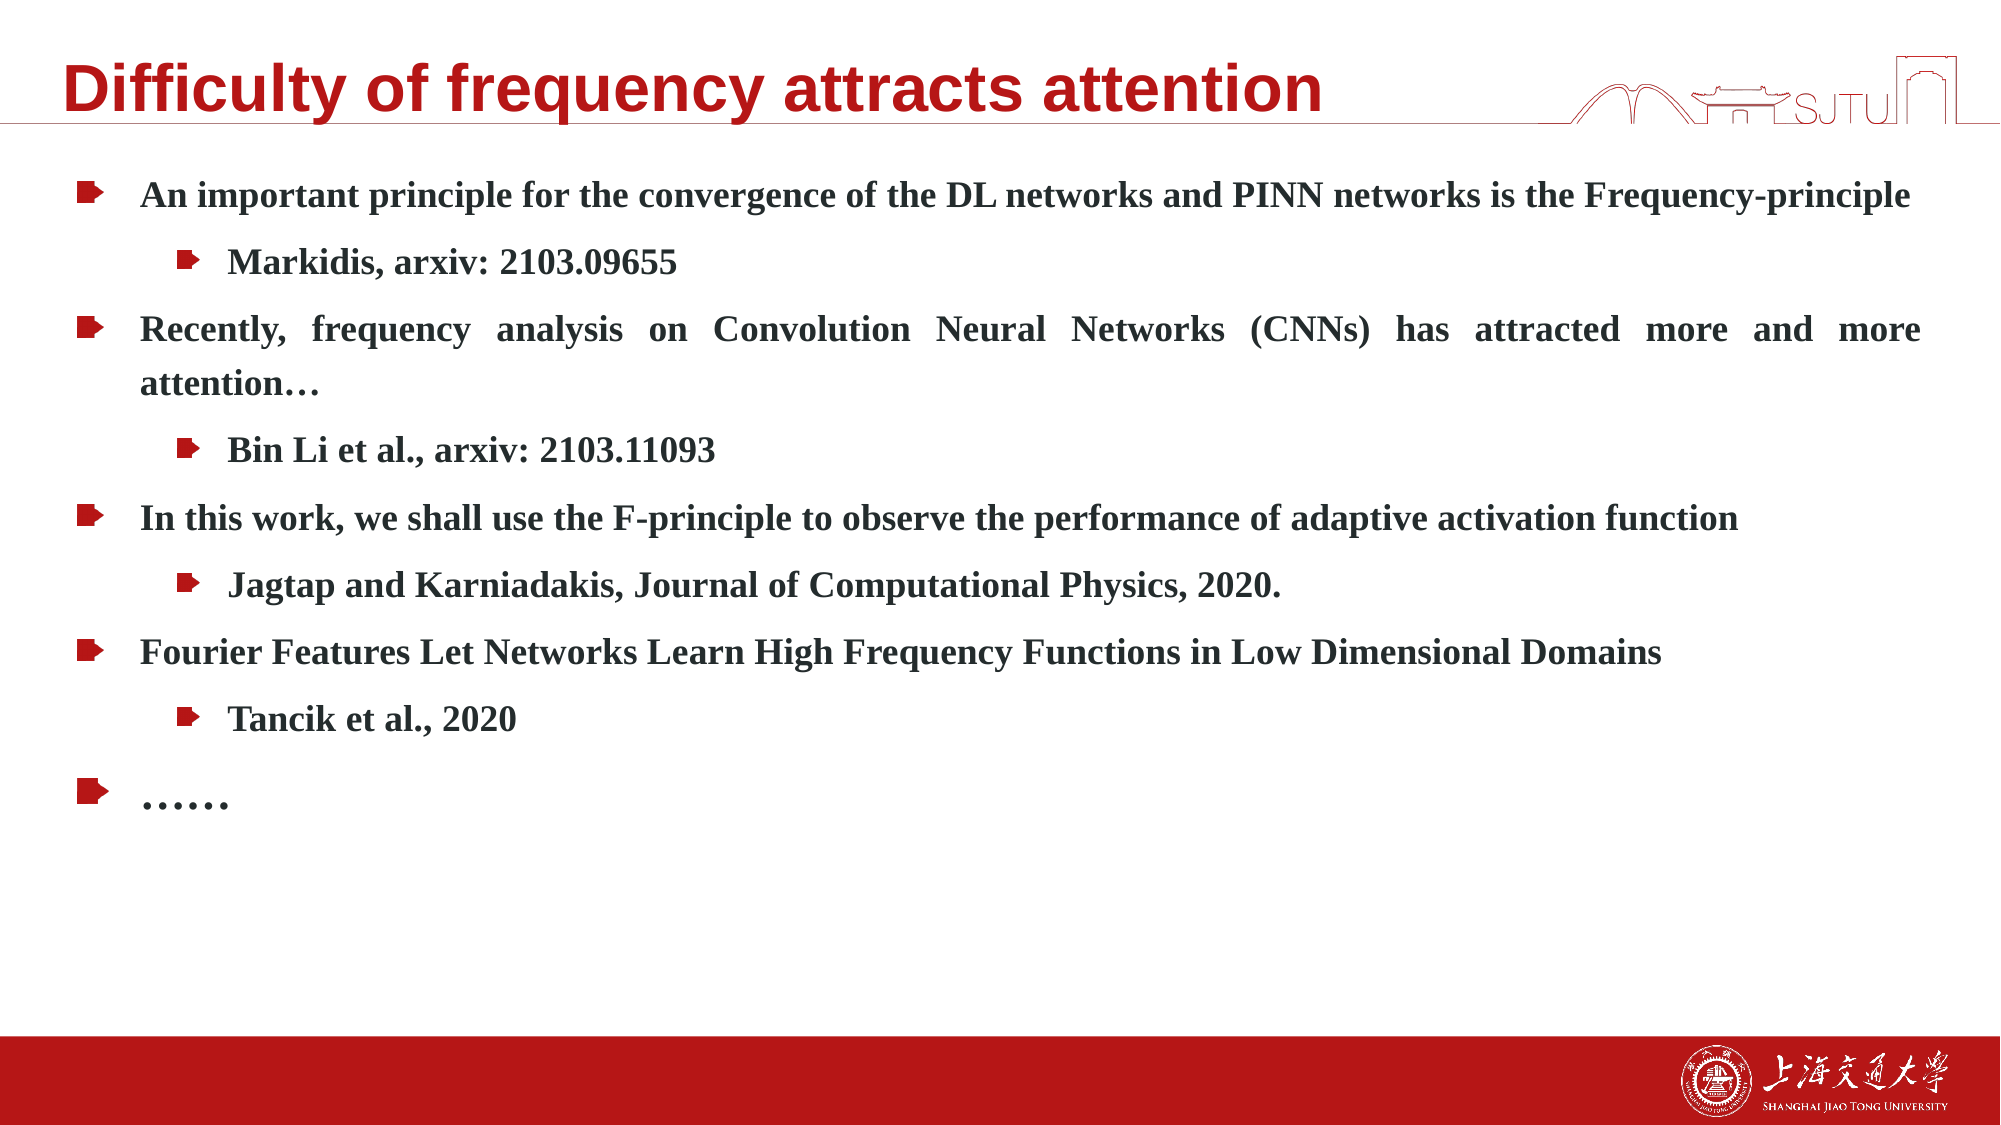

# Difficulty of frequency attracts attention
An important principle for the convergence of the DL networks and PINN networks is the Frequency-principle
Markidis, arxiv: 2103.09655
Recently, frequency analysis on Convolution Neural Networks (CNNs) has attracted more and more attention…
Bin Li et al., arxiv: 2103.11093
In this work, we shall use the F-principle to observe the performance of adaptive activation function
Jagtap and Karniadakis, Journal of Computational Physics, 2020.
Fourier Features Let Networks Learn High Frequency Functions in Low Dimensional Domains
Tancik et al., 2020
……